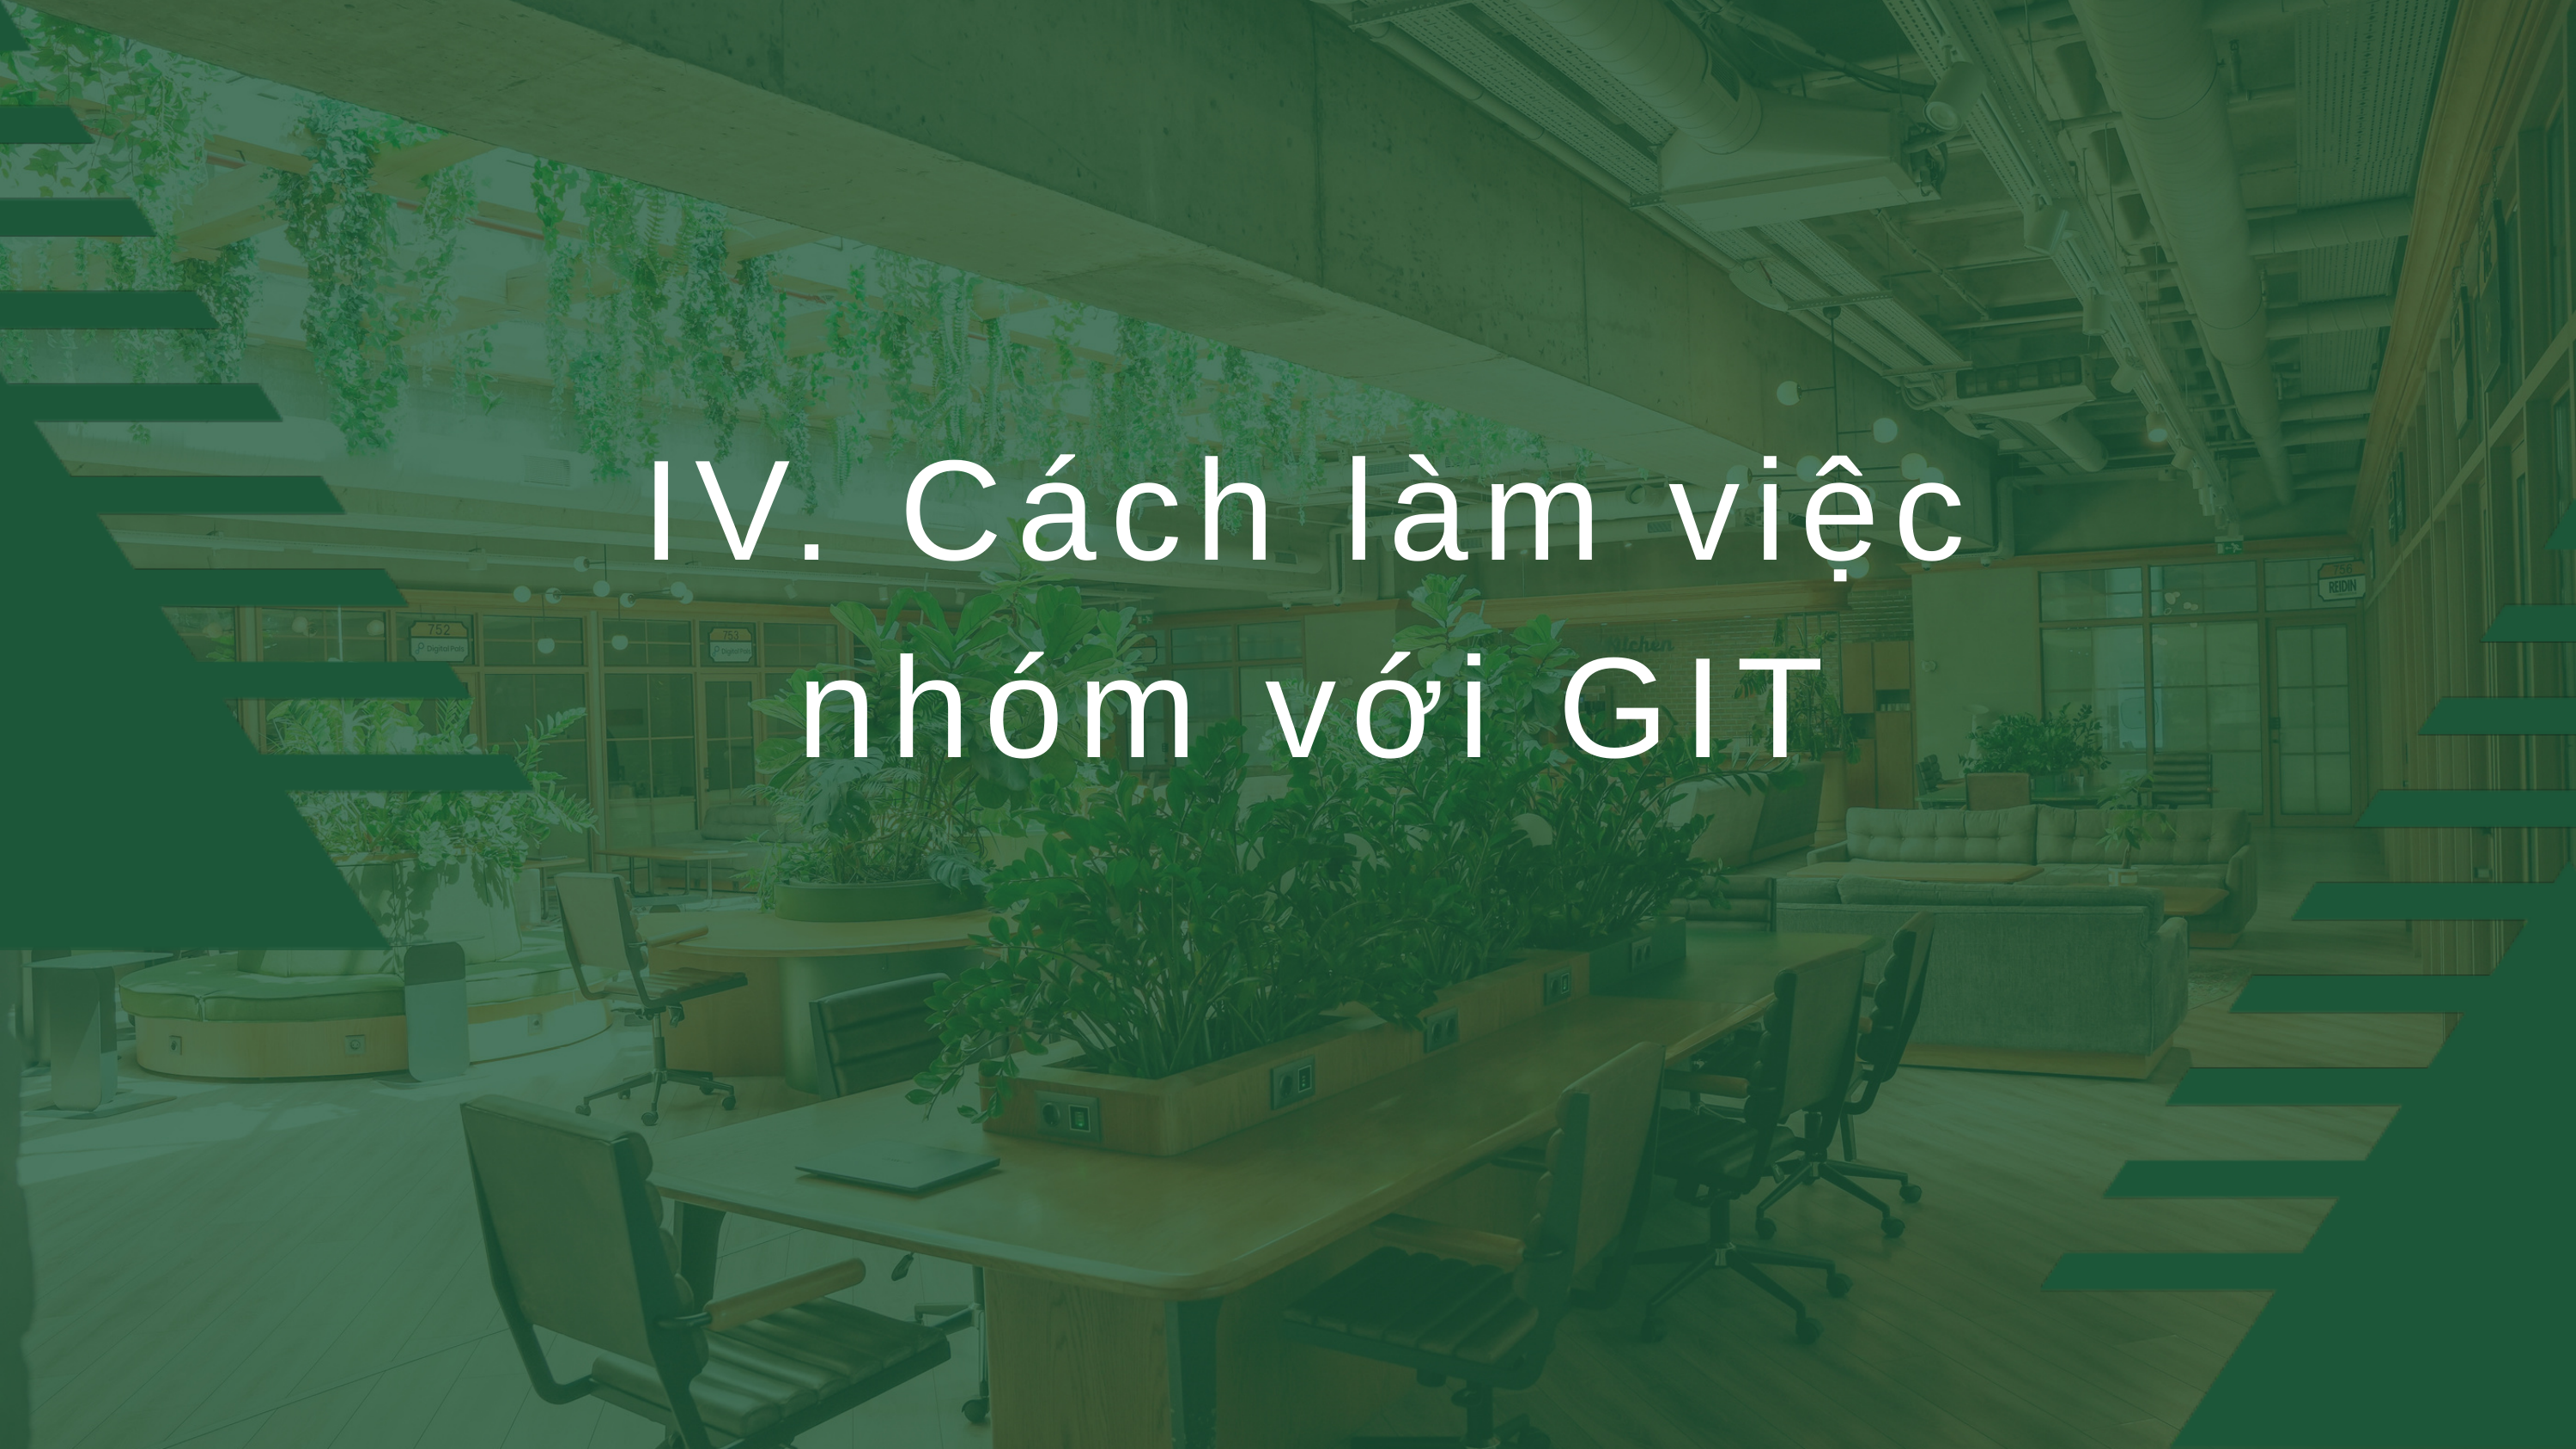

IV.	Cách làm việc nhóm với GIT